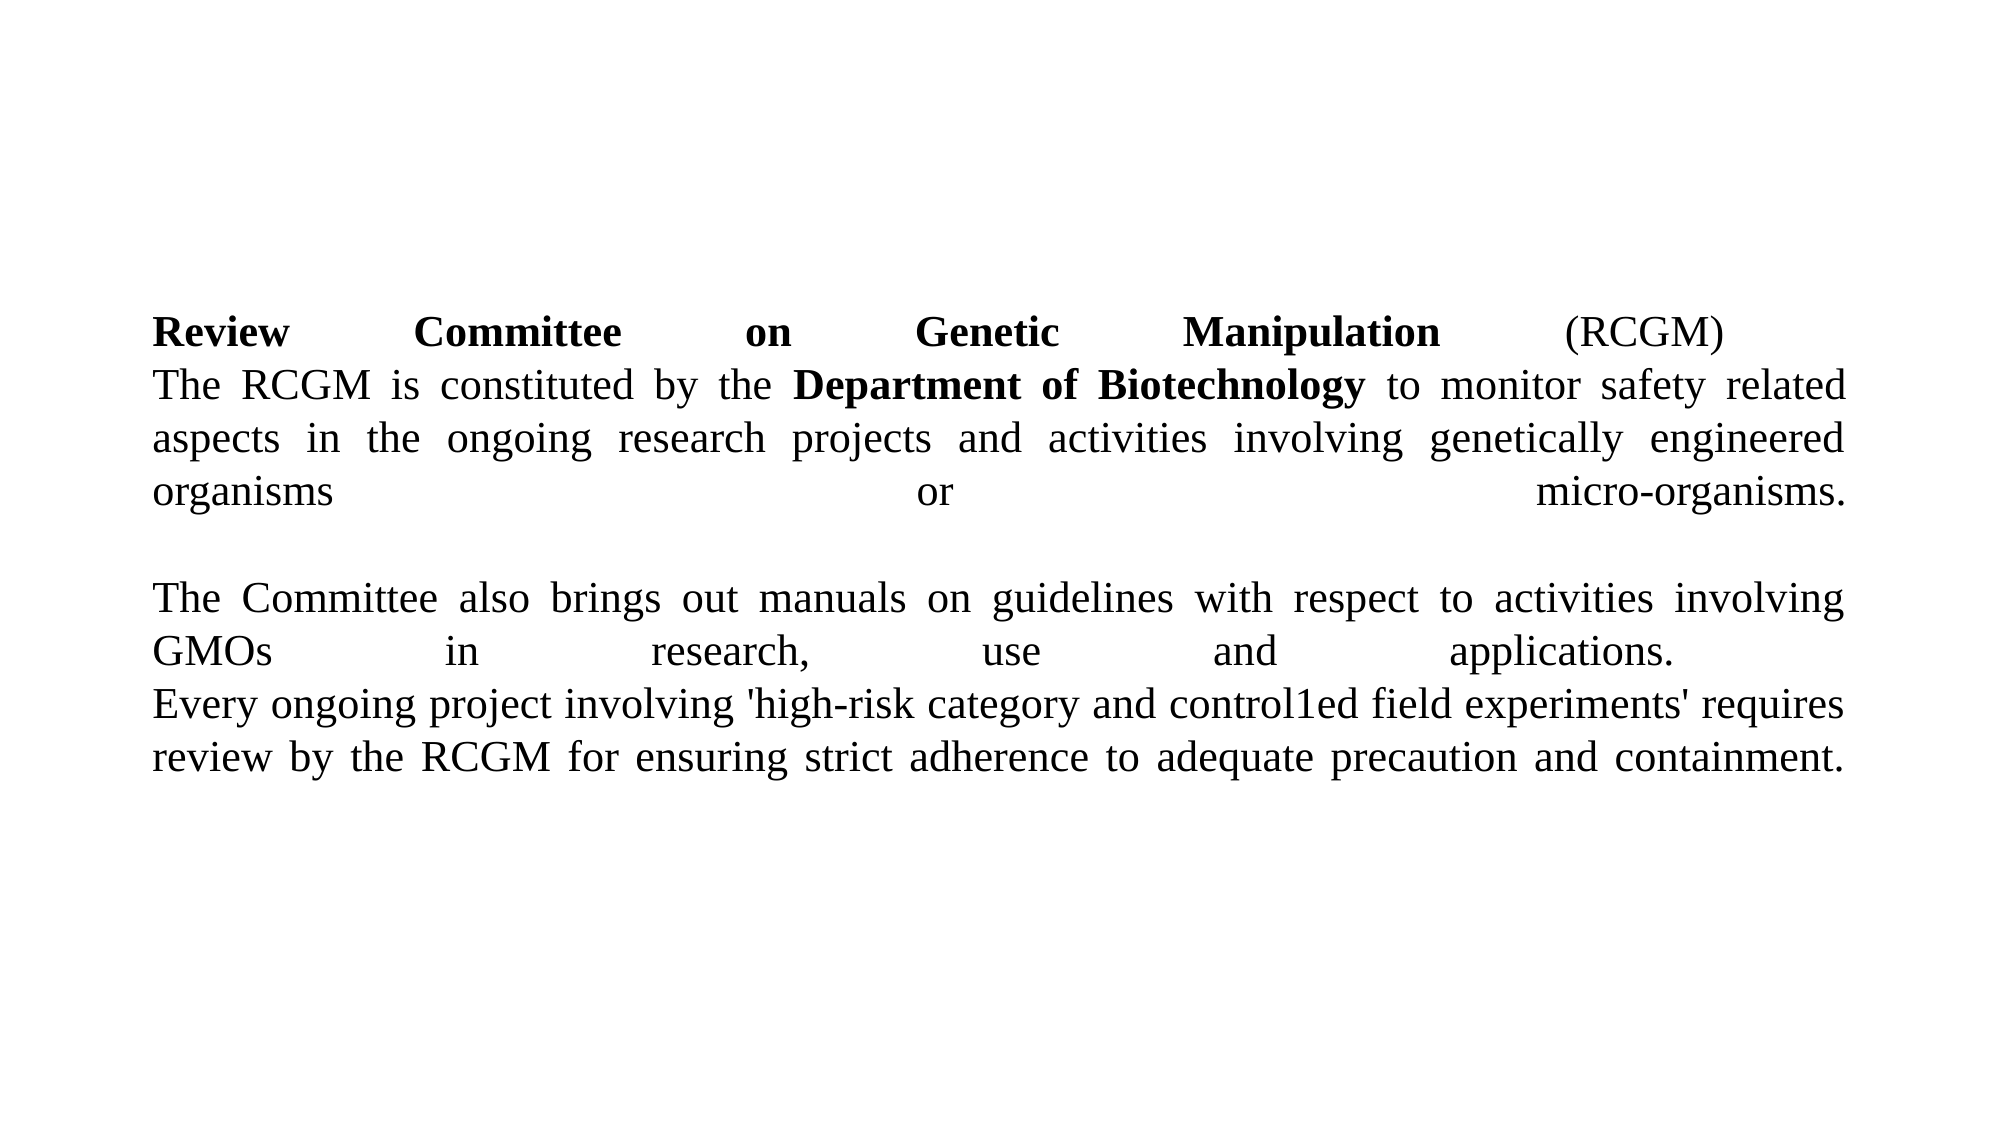

# Review Committee on Genetic Manipulation (RCGM) The RCGM is constituted by the Department of Biotechnology to monitor safety related aspects in the ongoing research projects and activities involving genetically engineered organisms or micro-organisms. The Committee also brings out manuals on guidelines with respect to activities involving GMOs in research, use and applications. Every ongoing project involving 'high-risk category and control1ed field experiments' requires review by the RCGM for ensuring strict adherence to adequate precaution and containment.